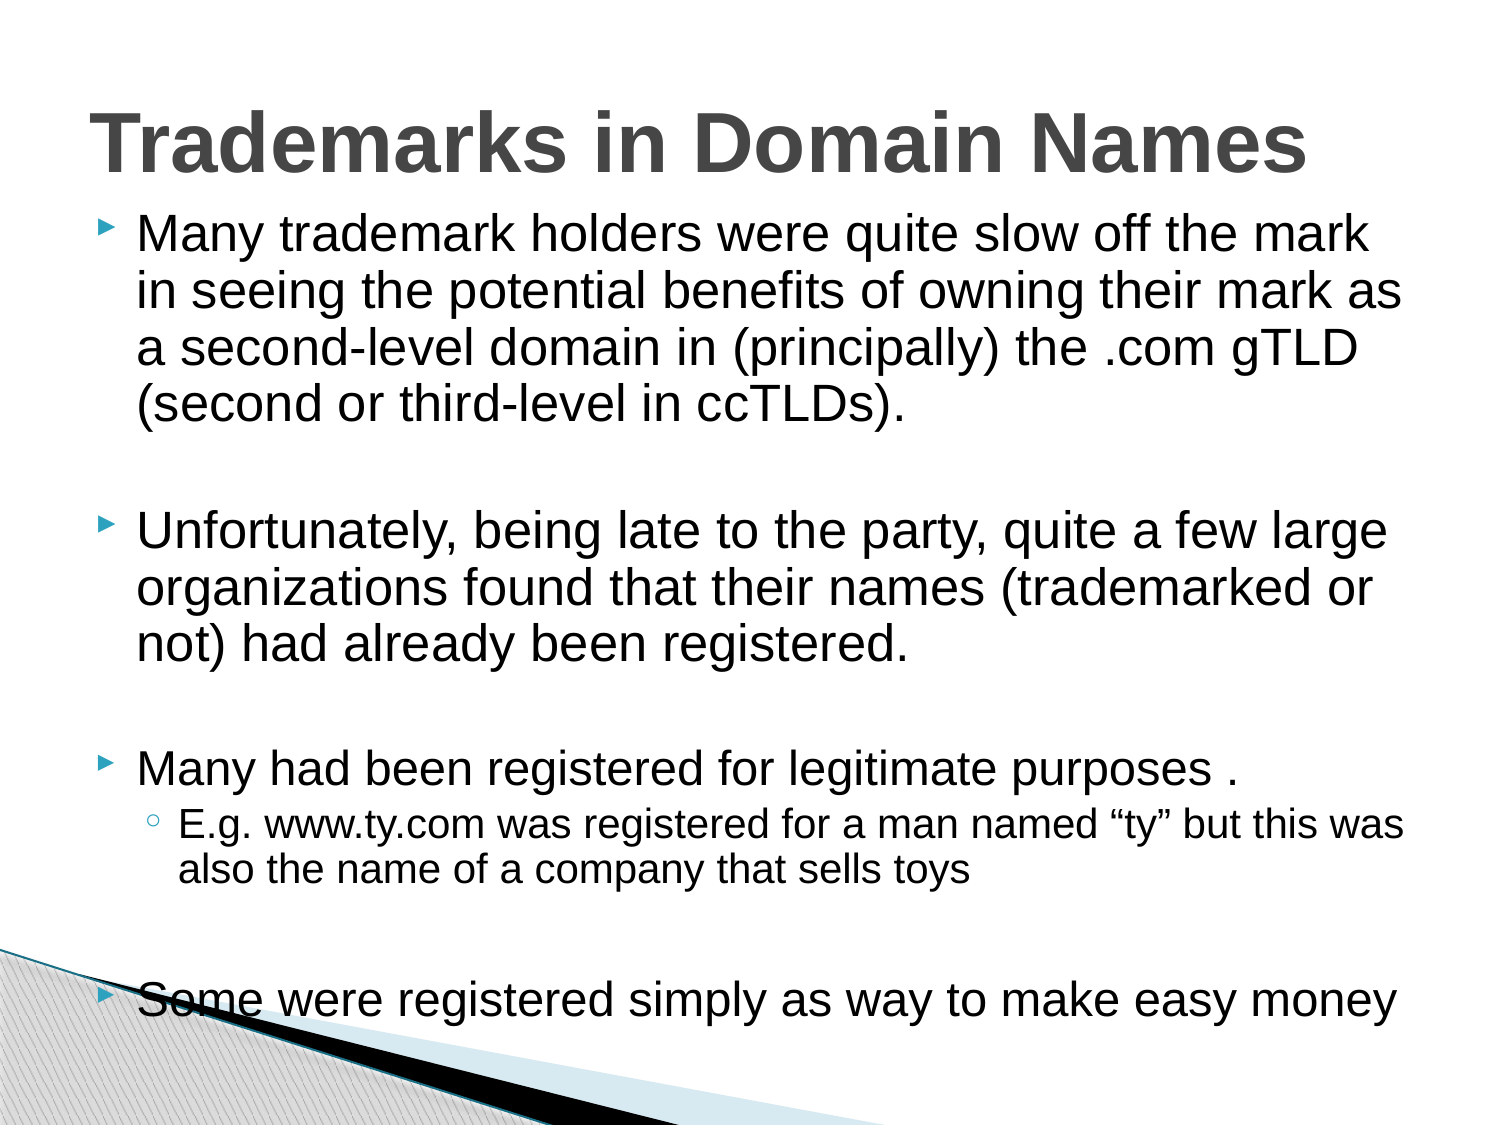

# Trademarks in Domain Names
Many trademark holders were quite slow off the mark in seeing the potential benefits of owning their mark as a second-level domain in (principally) the .com gTLD (second or third-level in ccTLDs).

Unfortunately, being late to the party, quite a few large organizations found that their names (trademarked or not) had already been registered.

Many had been registered for legitimate purposes .
E.g. www.ty.com was registered for a man named “ty” but this was also the name of a company that sells toys

Some were registered simply as way to make easy money